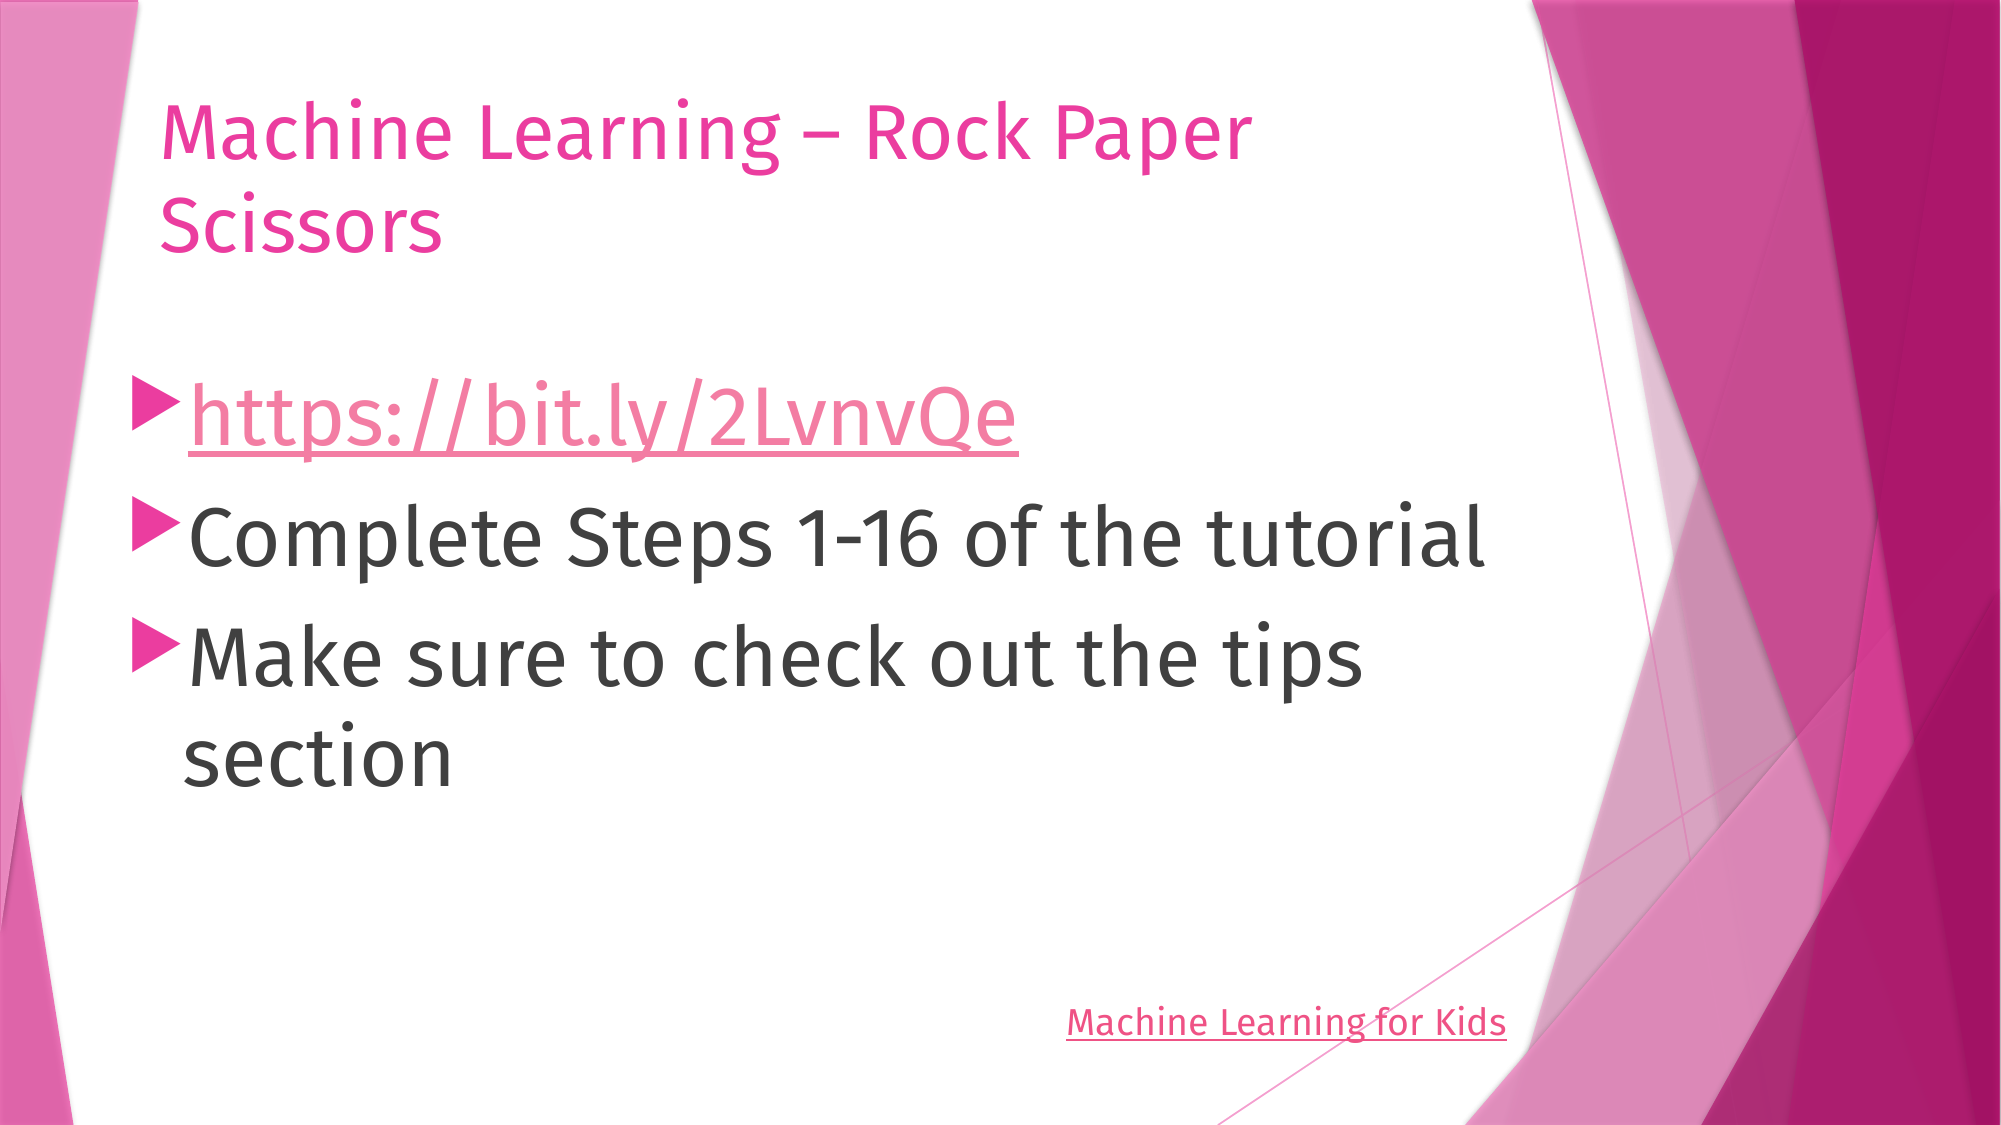

# Machine Learning – Rock Paper Scissors
https://bit.ly/2LvnvQe
Complete Steps 1-16 of the tutorial
Make sure to check out the tips section
Machine Learning for Kids